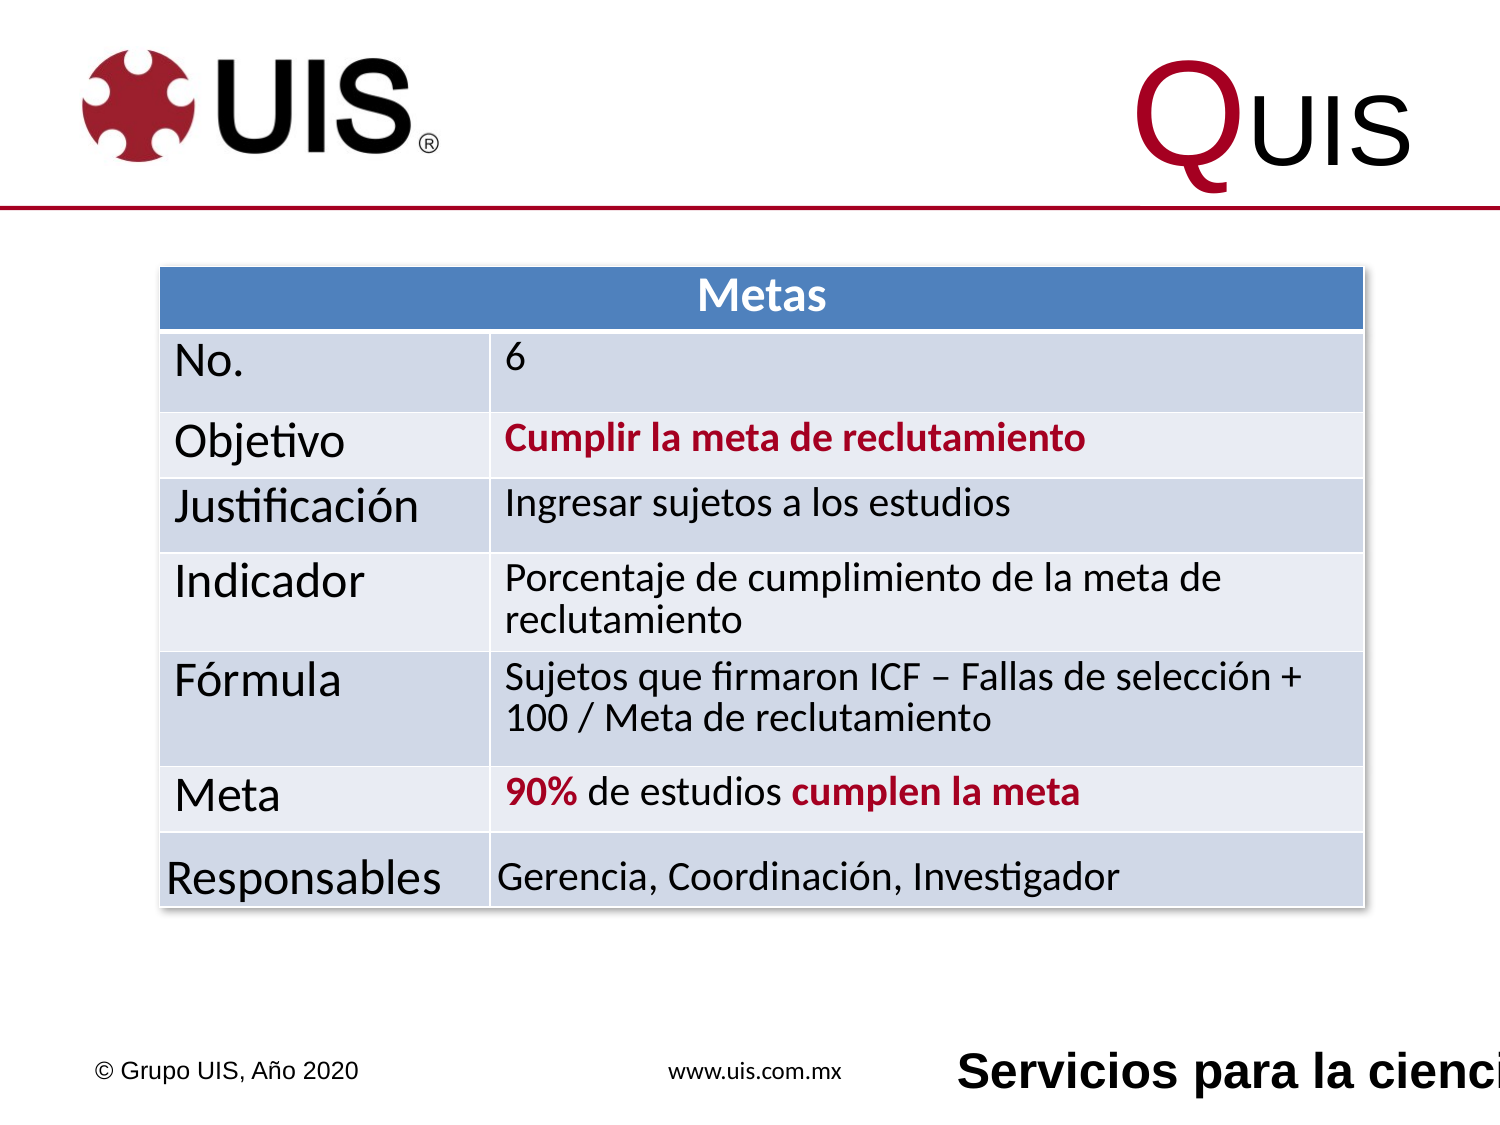

| Metas |  |
| --- | --- |
| No. | 6 |
| Objetivo | Cumplir la meta de reclutamiento |
| Justificación | Ingresar sujetos a los estudios |
| Indicador | Porcentaje de cumplimiento de la meta de reclutamiento |
| Fórmula | Sujetos que firmaron ICF – Fallas de selección + 100 / Meta de reclutamiento |
| Meta | 90% de estudios cumplen la meta |
| Responsables | Gerencia, Coordinación, Investigador |